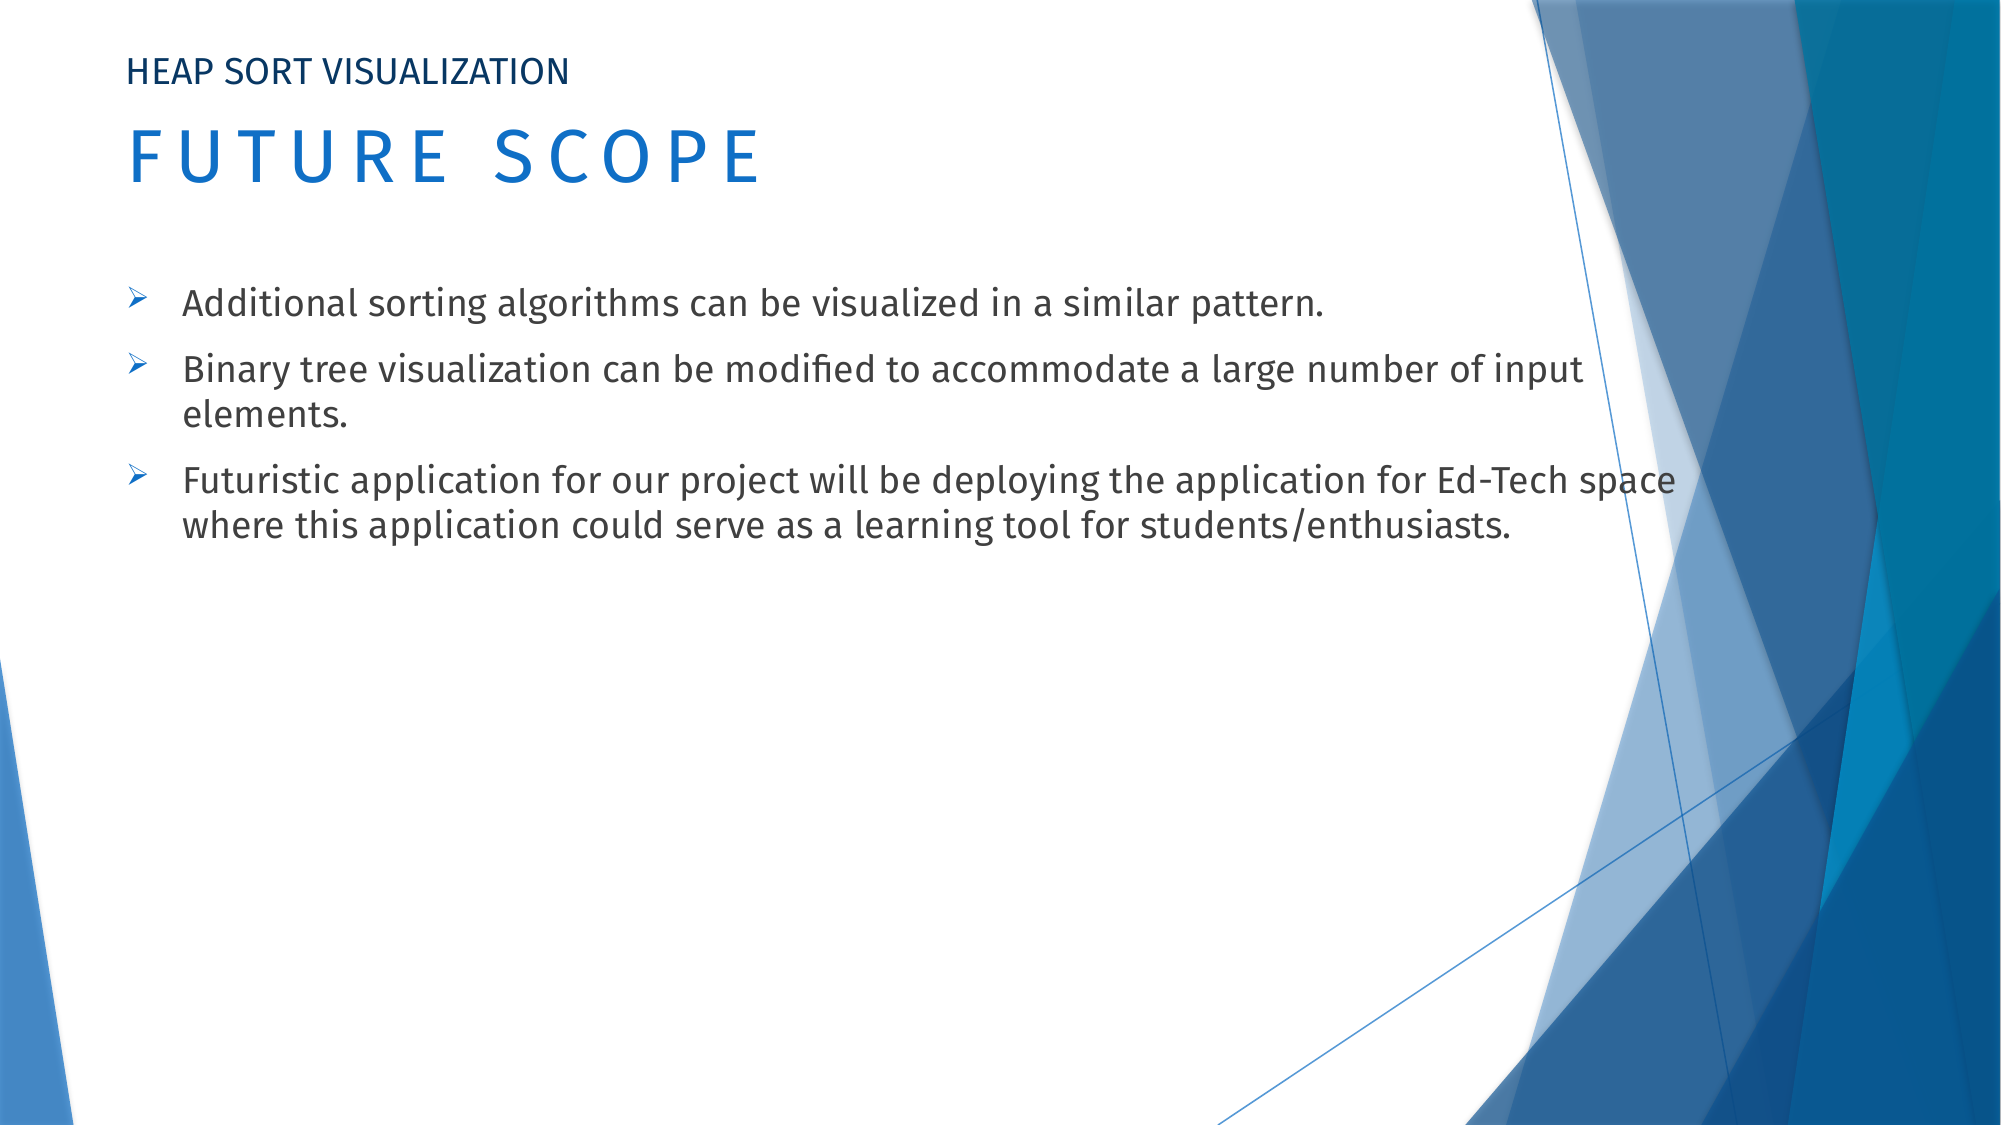

HEAP SORT VISUALIZATION
# FUTURE SCOPE
Additional sorting algorithms can be visualized in a similar pattern.
Binary tree visualization can be modified to accommodate a large number of input elements.
Futuristic application for our project will be deploying the application for Ed-Tech space where this application could serve as a learning tool for students/enthusiasts.